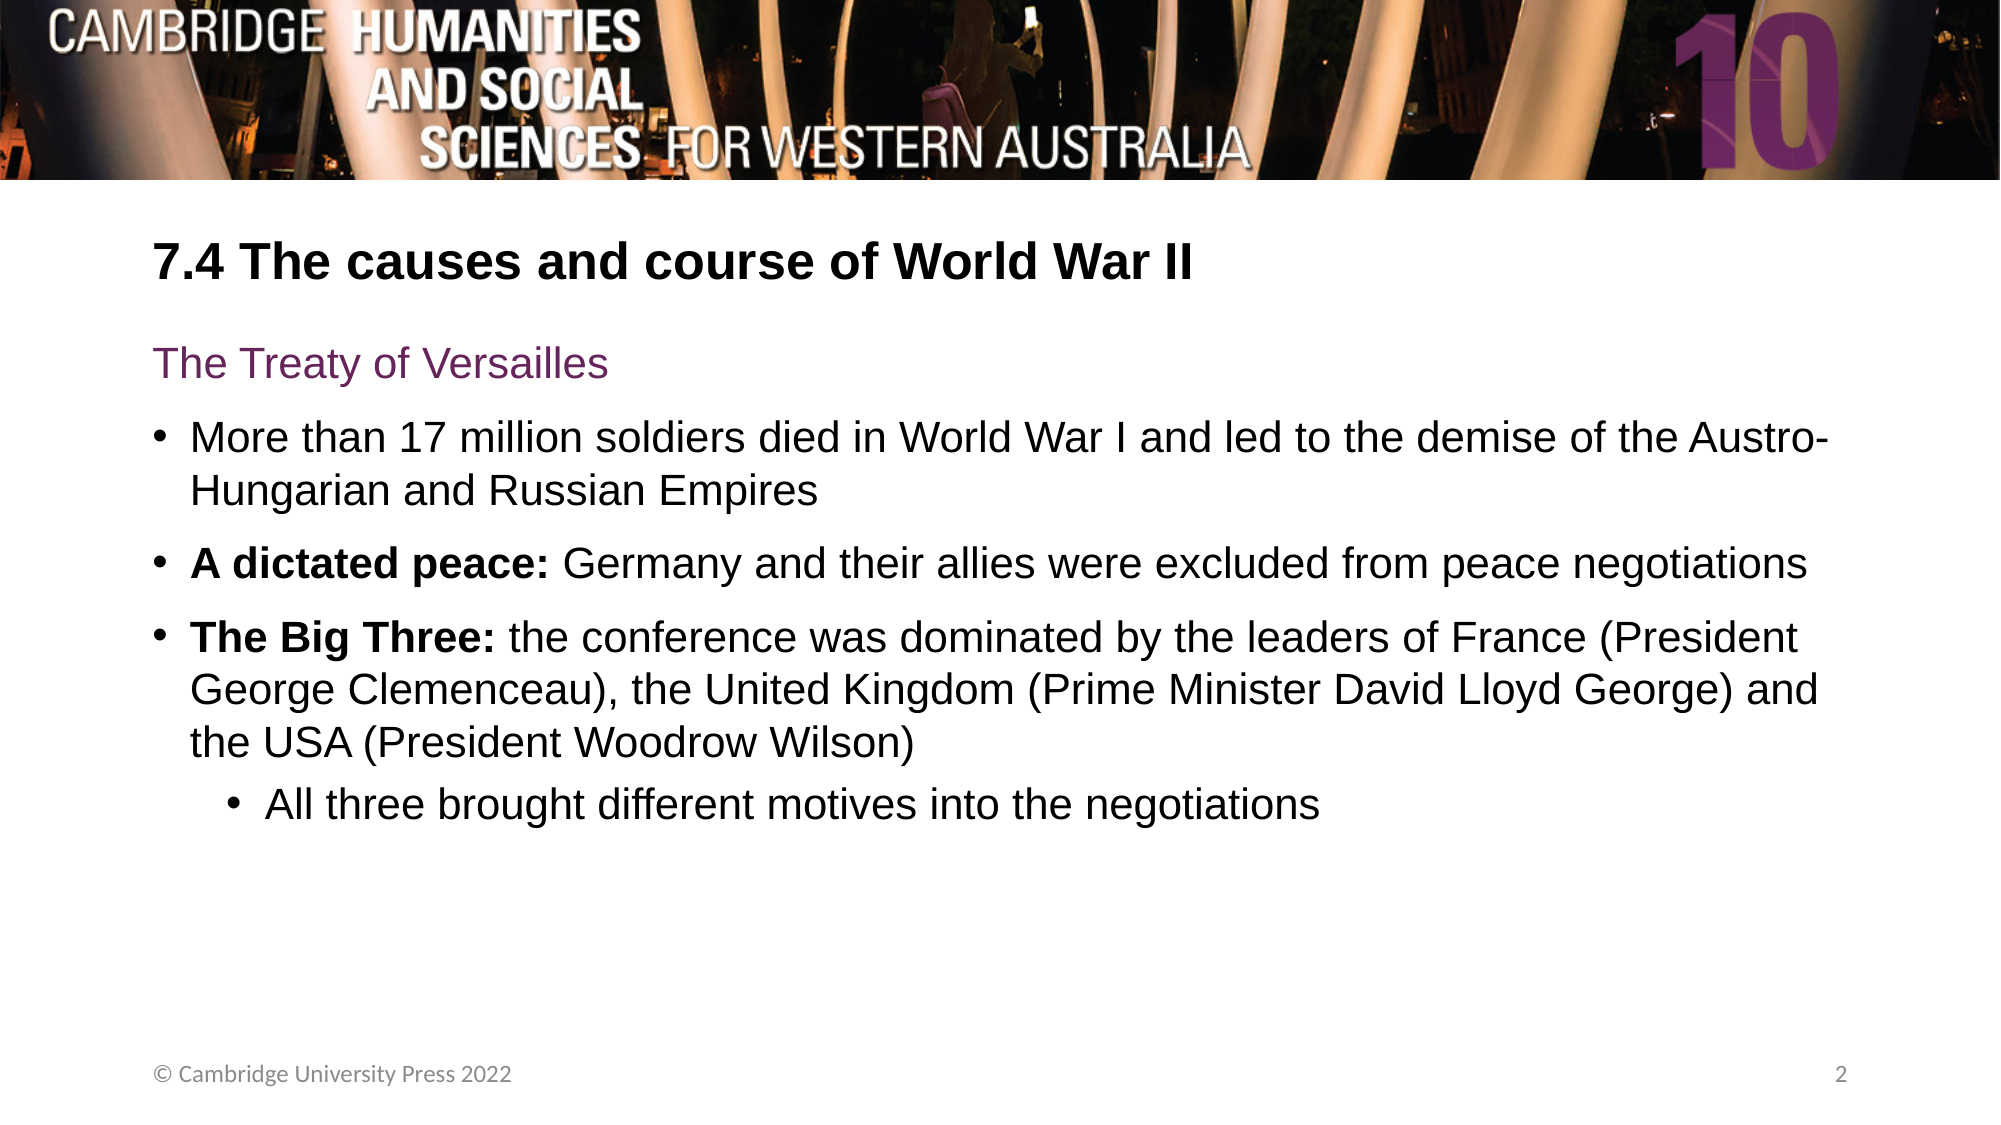

# 7.4 The causes and course of World War II
The Treaty of Versailles
More than 17 million soldiers died in World War I and led to the demise of the Austro-Hungarian and Russian Empires
A dictated peace: Germany and their allies were excluded from peace negotiations
The Big Three: the conference was dominated by the leaders of France (President George Clemenceau), the United Kingdom (Prime Minister David Lloyd George) and the USA (President Woodrow Wilson)
All three brought different motives into the negotiations

© Cambridge University Press 2022
2